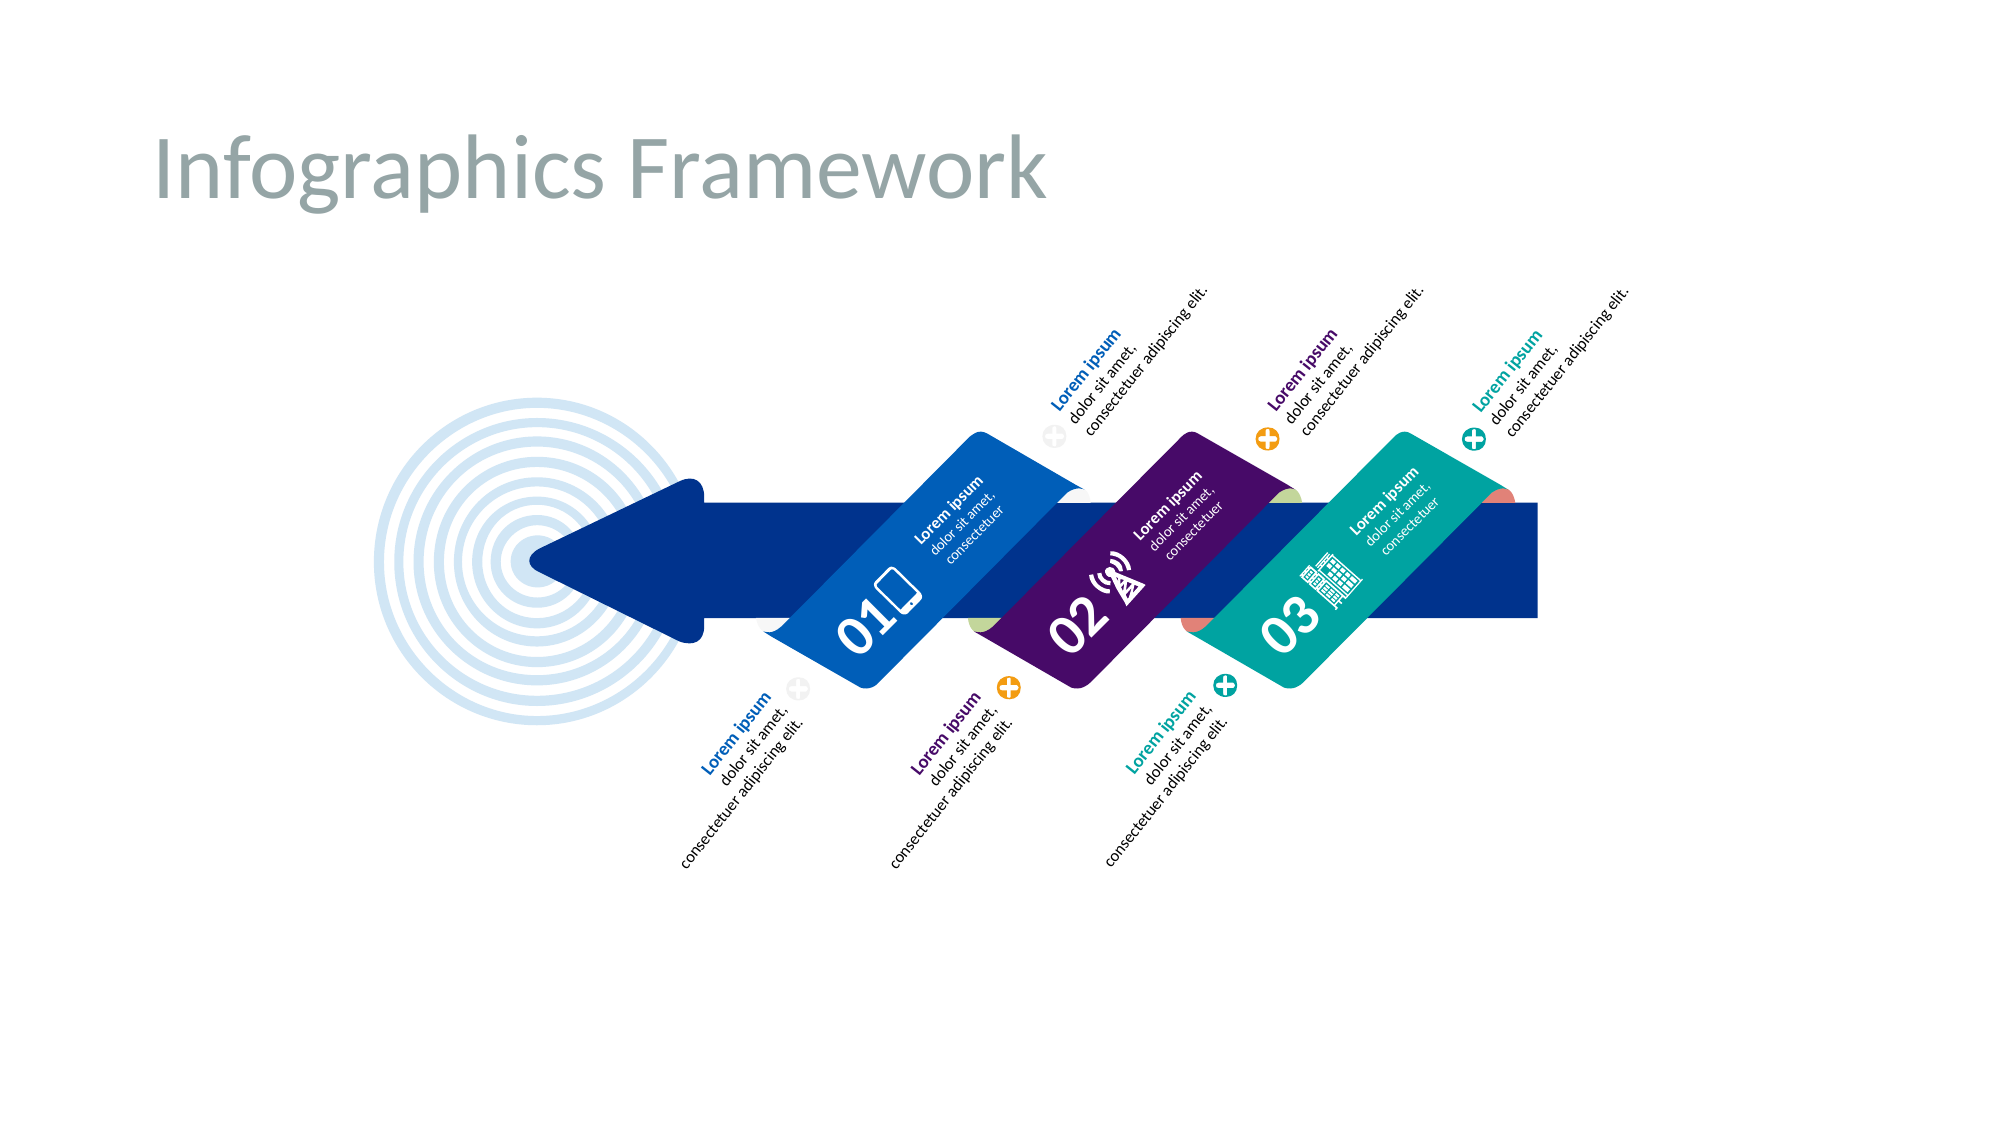

# Infographics Framework
Lorem ipsum
dolor sit amet,
consectetuer adipiscing elit.
Lorem ipsum
dolor sit amet,
consectetuer adipiscing elit.
Lorem ipsum
dolor sit amet,
consectetuer adipiscing elit.

Lorem ipsum
dolor sit amet,
consectetuer
Lorem ipsum
dolor sit amet,
consectetuer
Lorem ipsum
dolor sit amet,
consectetuer

02
03
01

Lorem ipsum
dolor sit amet,
consectetuer adipiscing elit.
Lorem ipsum
dolor sit amet,
consectetuer adipiscing elit.
Lorem ipsum
dolor sit amet,
consectetuer adipiscing elit.